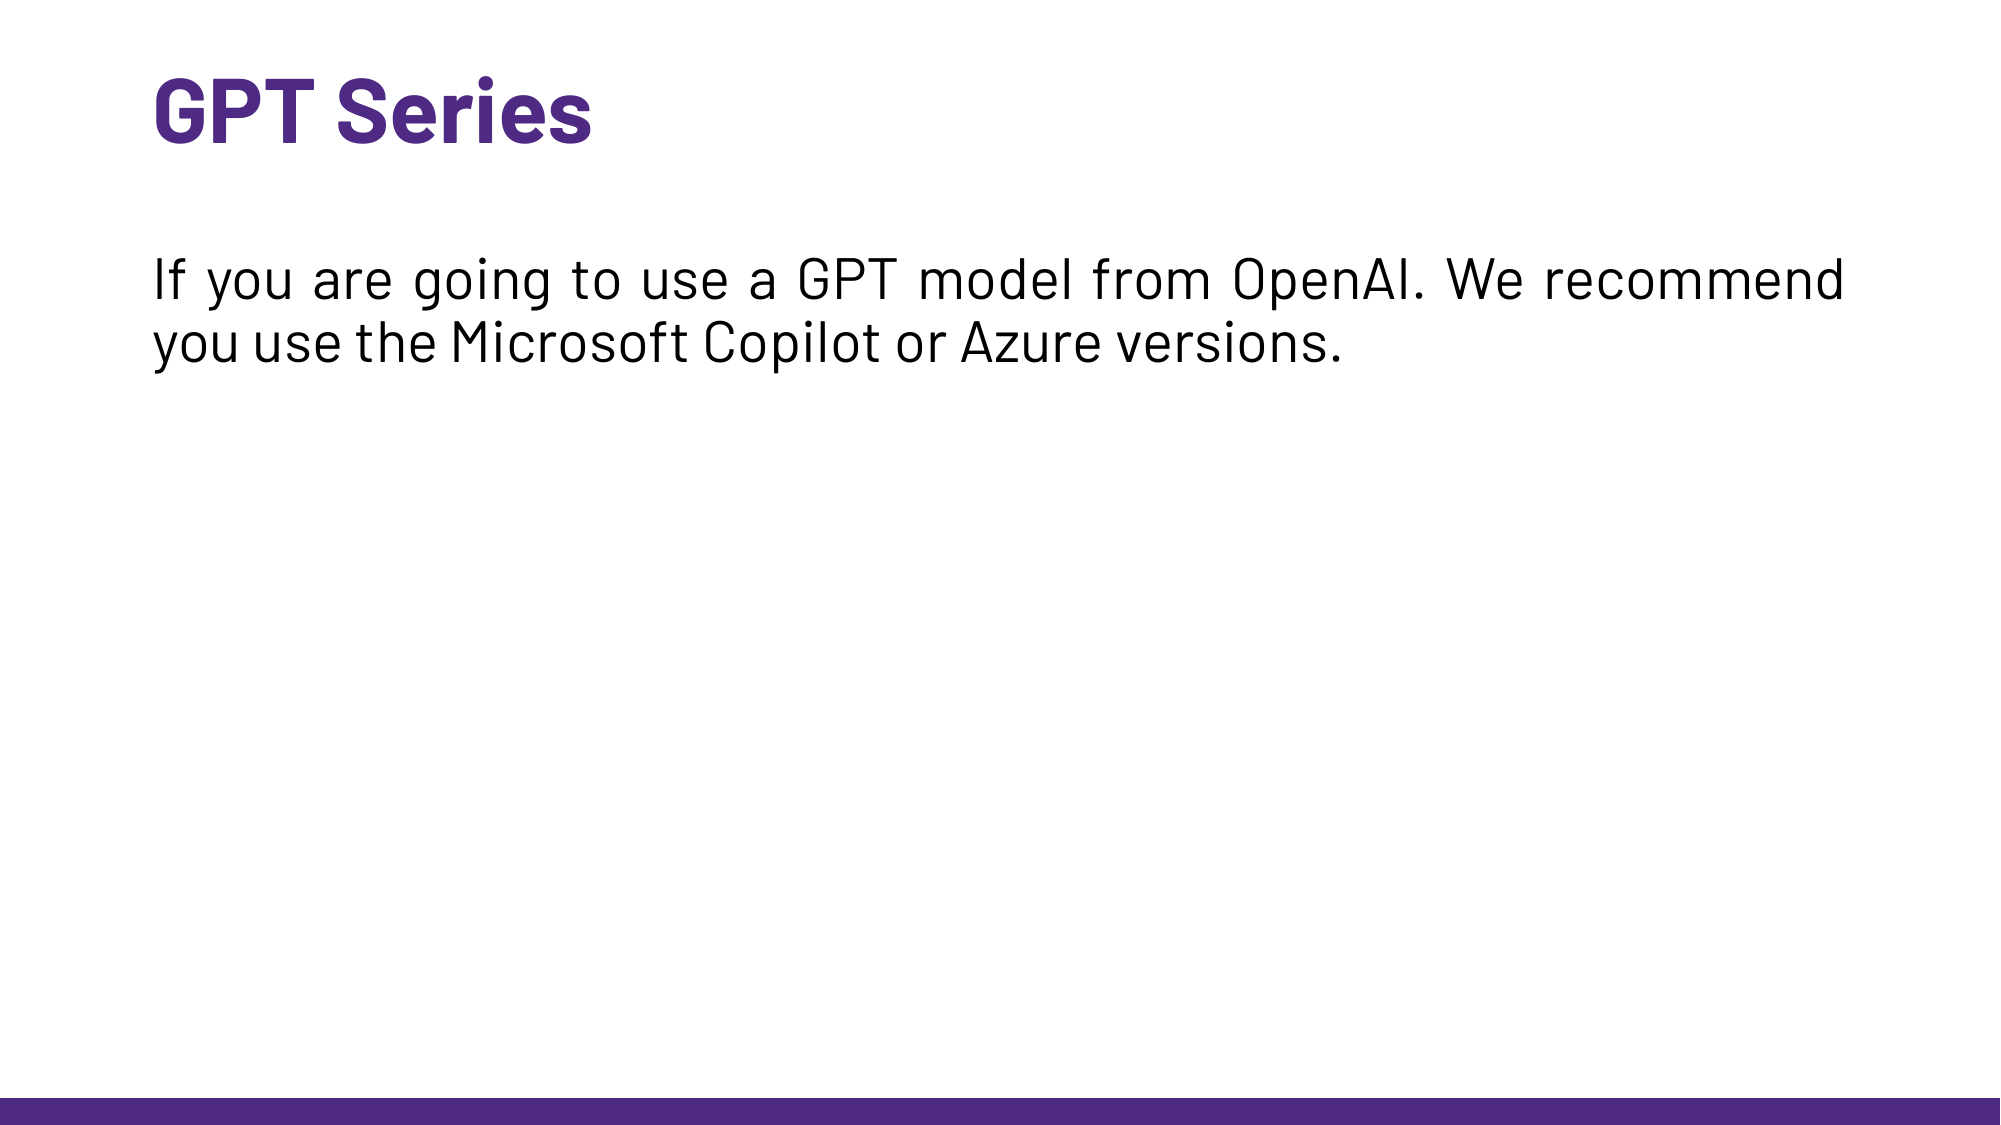

# GPT Series
If you are going to use a GPT model from OpenAI. We recommend you use the Microsoft Copilot or Azure versions.